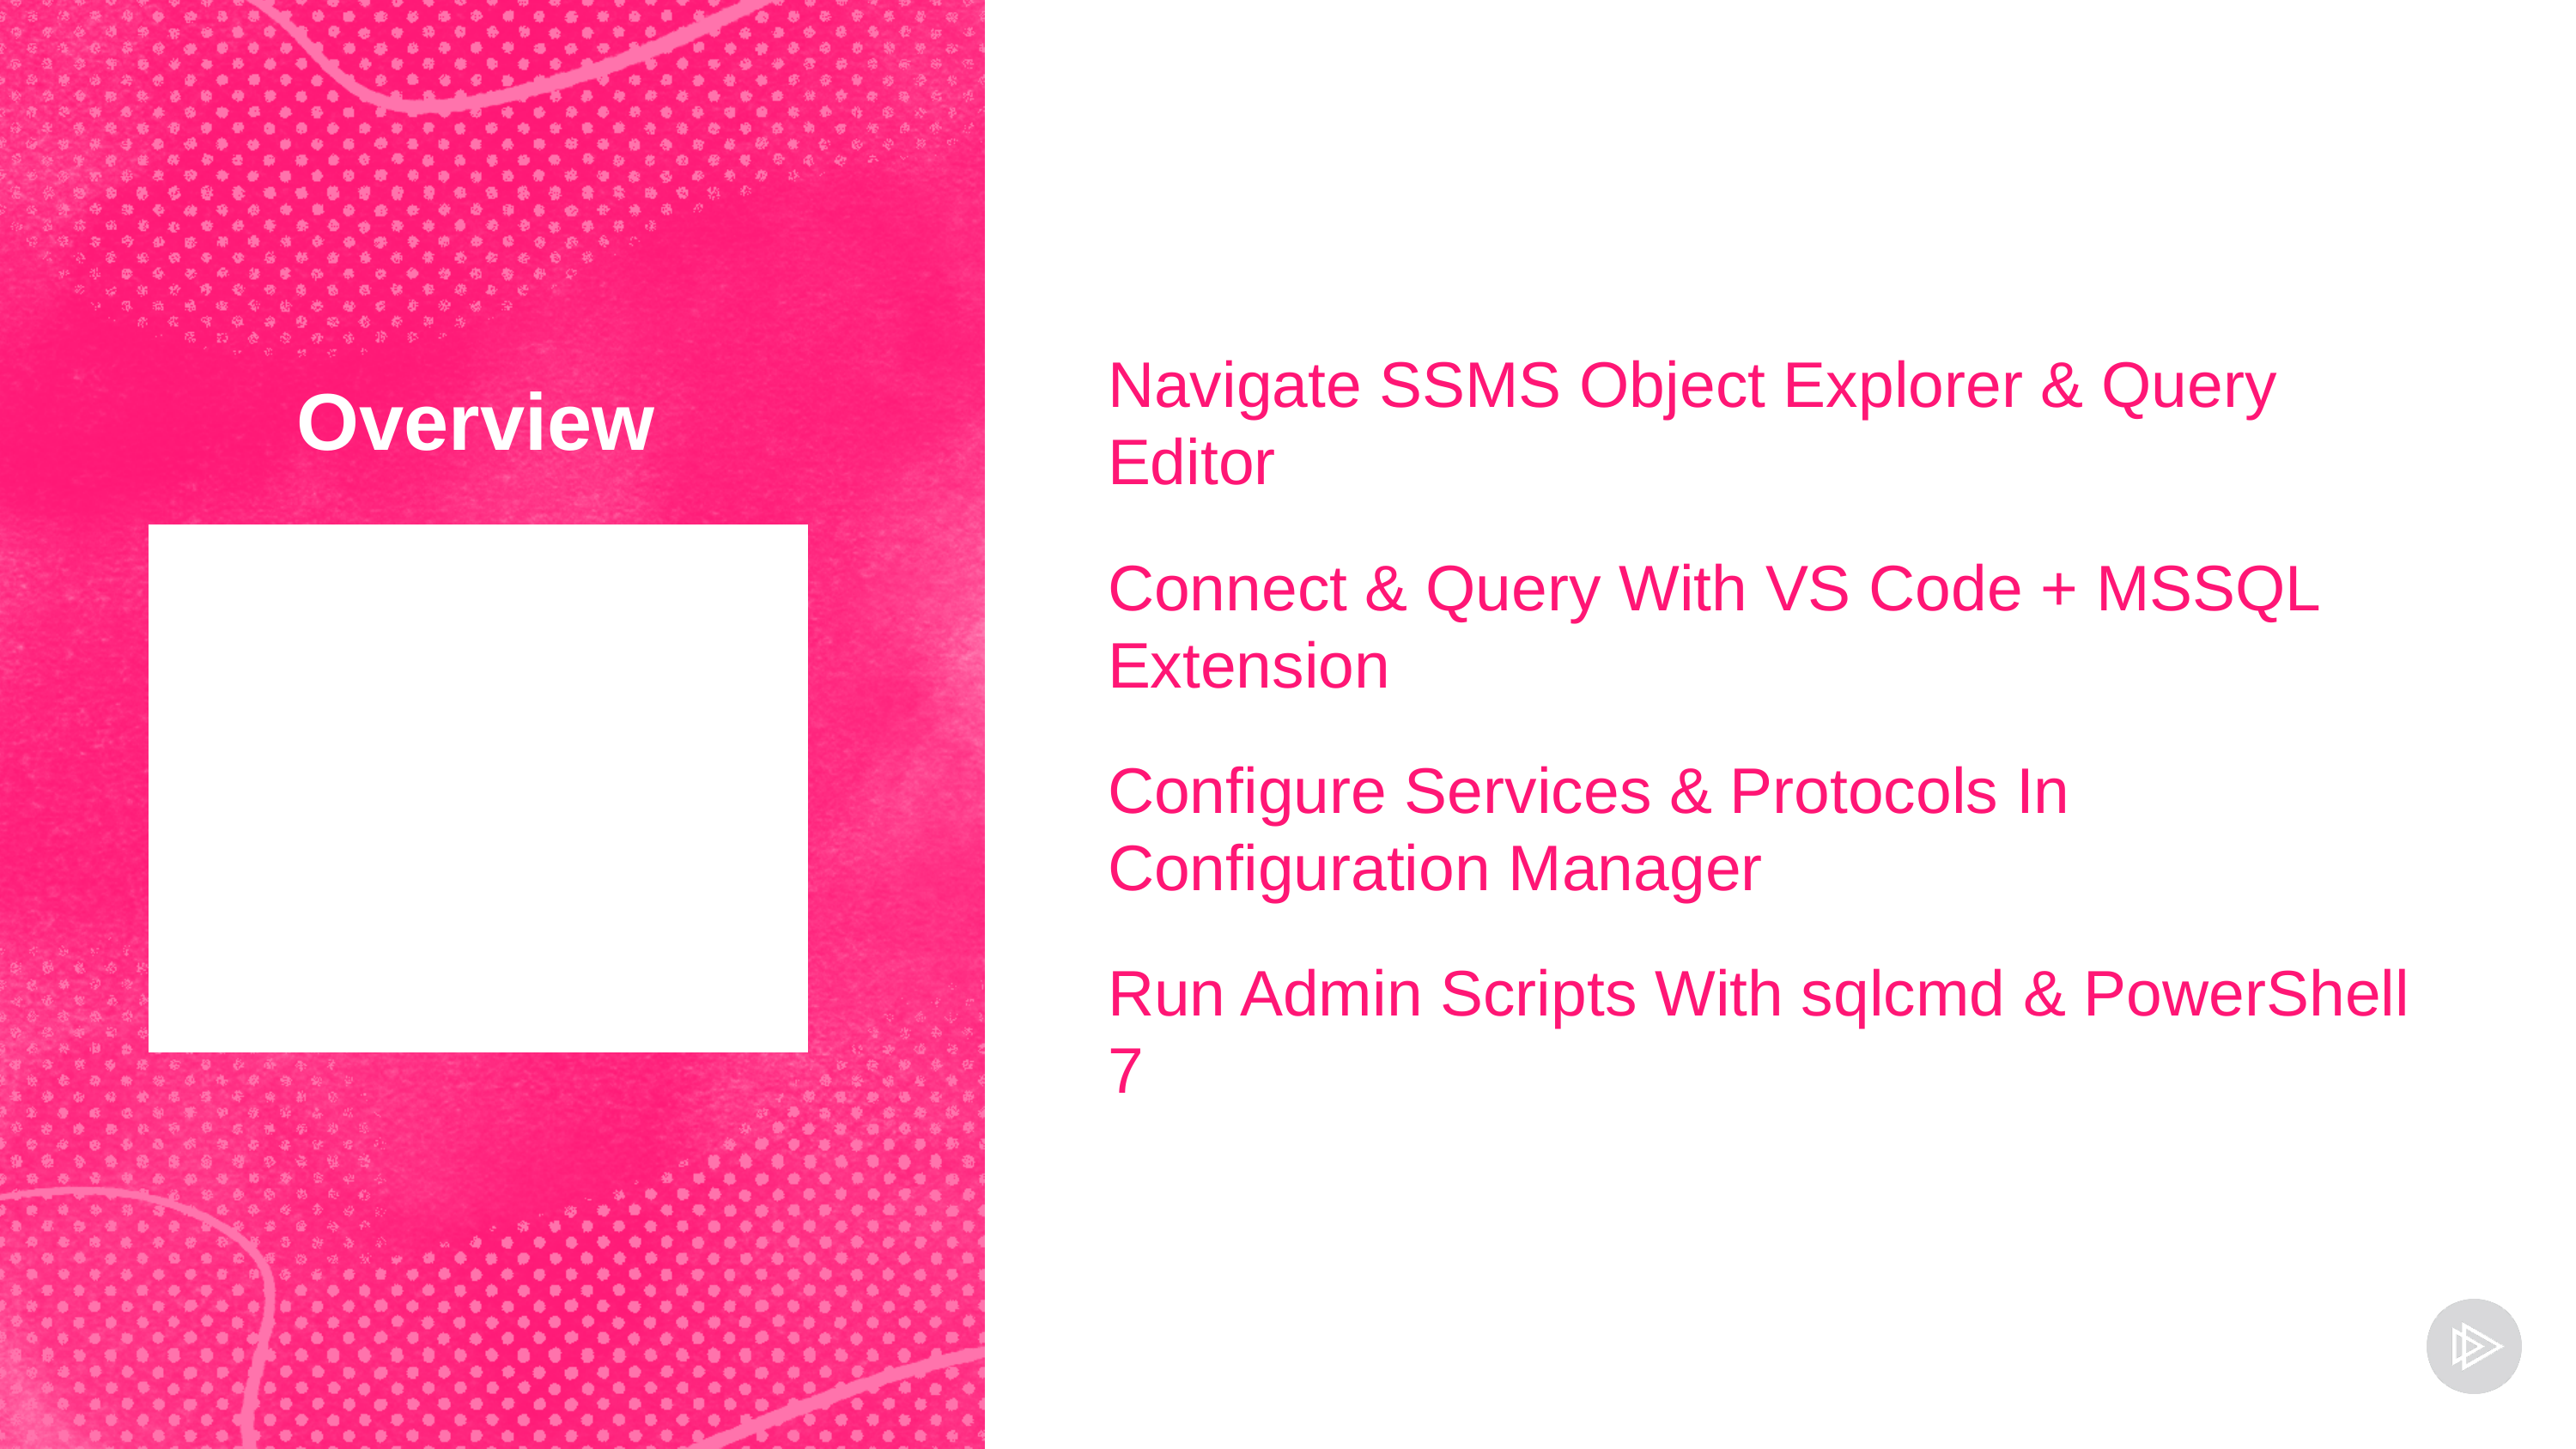

Navigate SSMS Object Explorer & Query Editor
Connect & Query With VS Code + MSSQL Extension
Configure Services & Protocols In Configuration Manager
Run Admin Scripts With sqlcmd & PowerShell 7